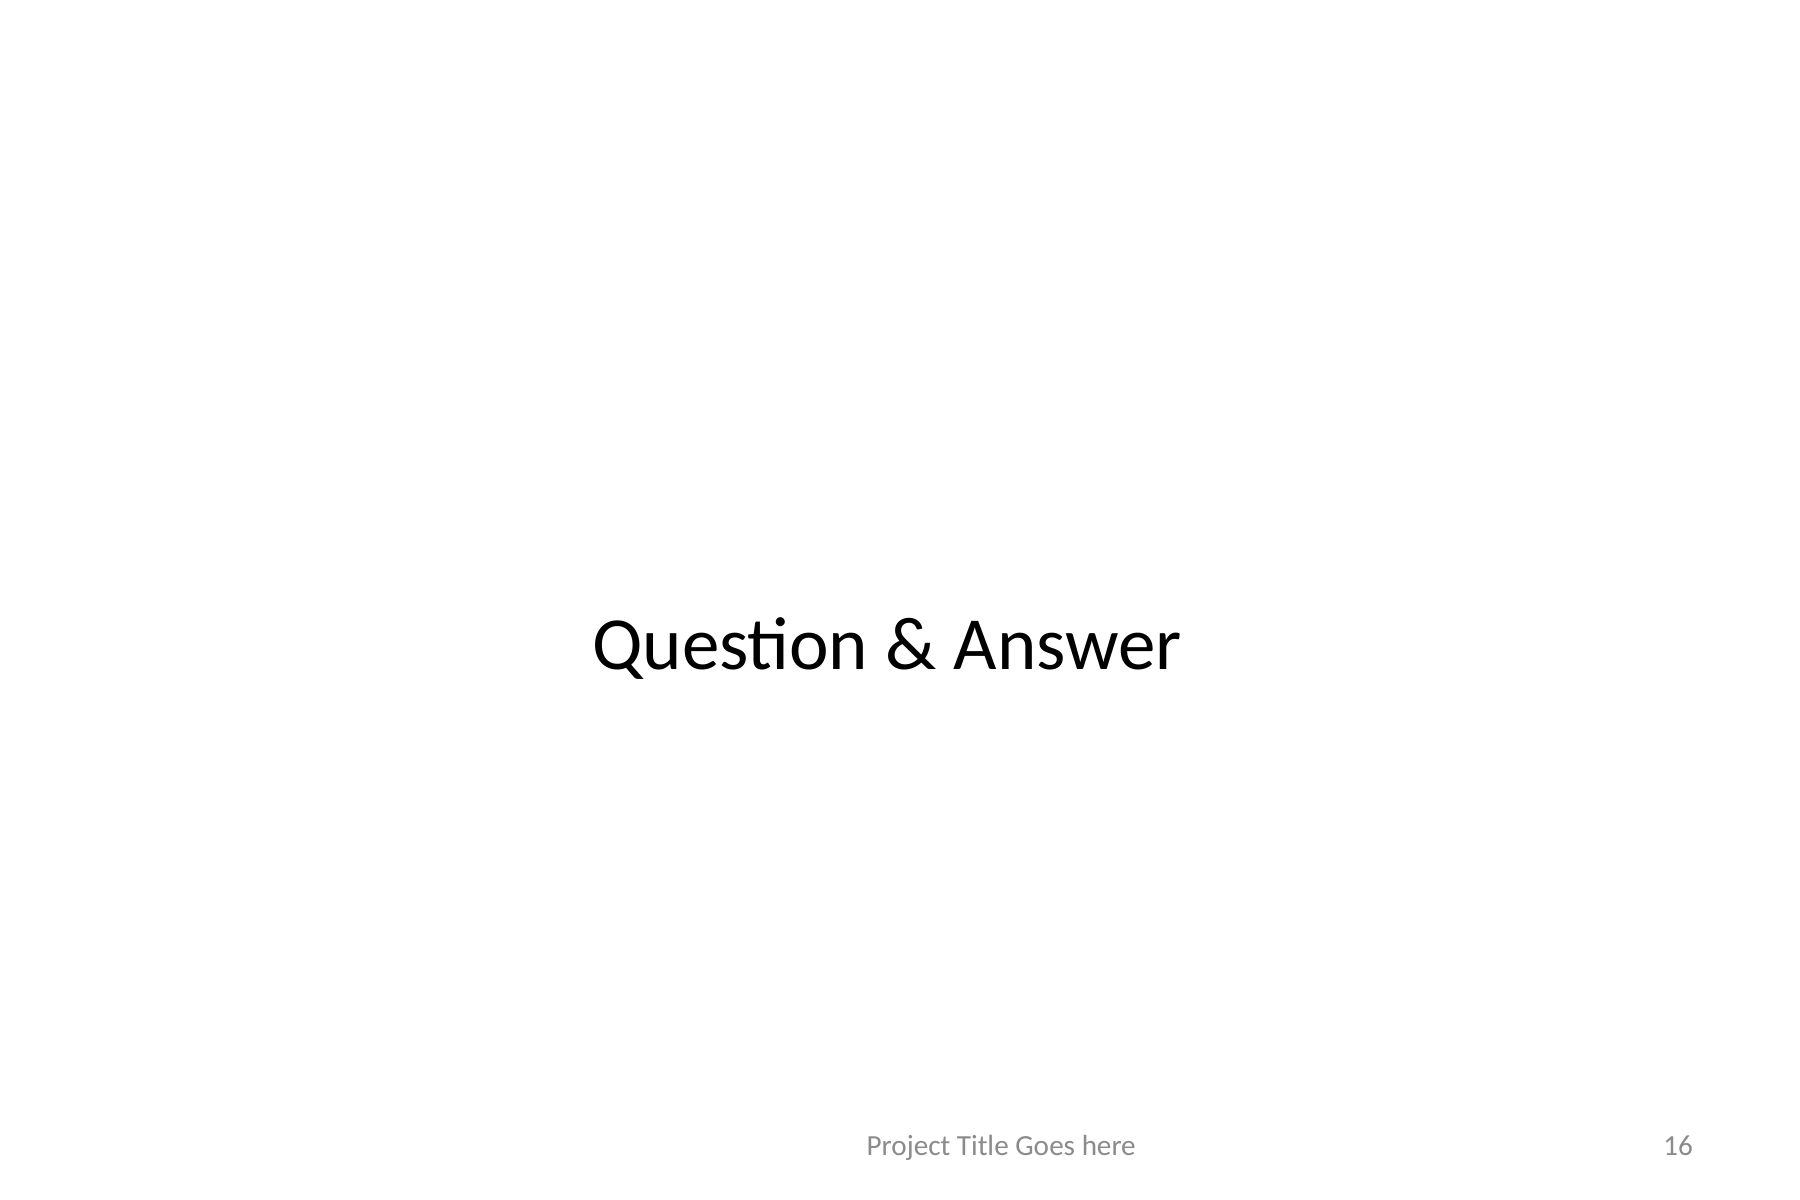

Question & Answer
Project Title Goes here
16